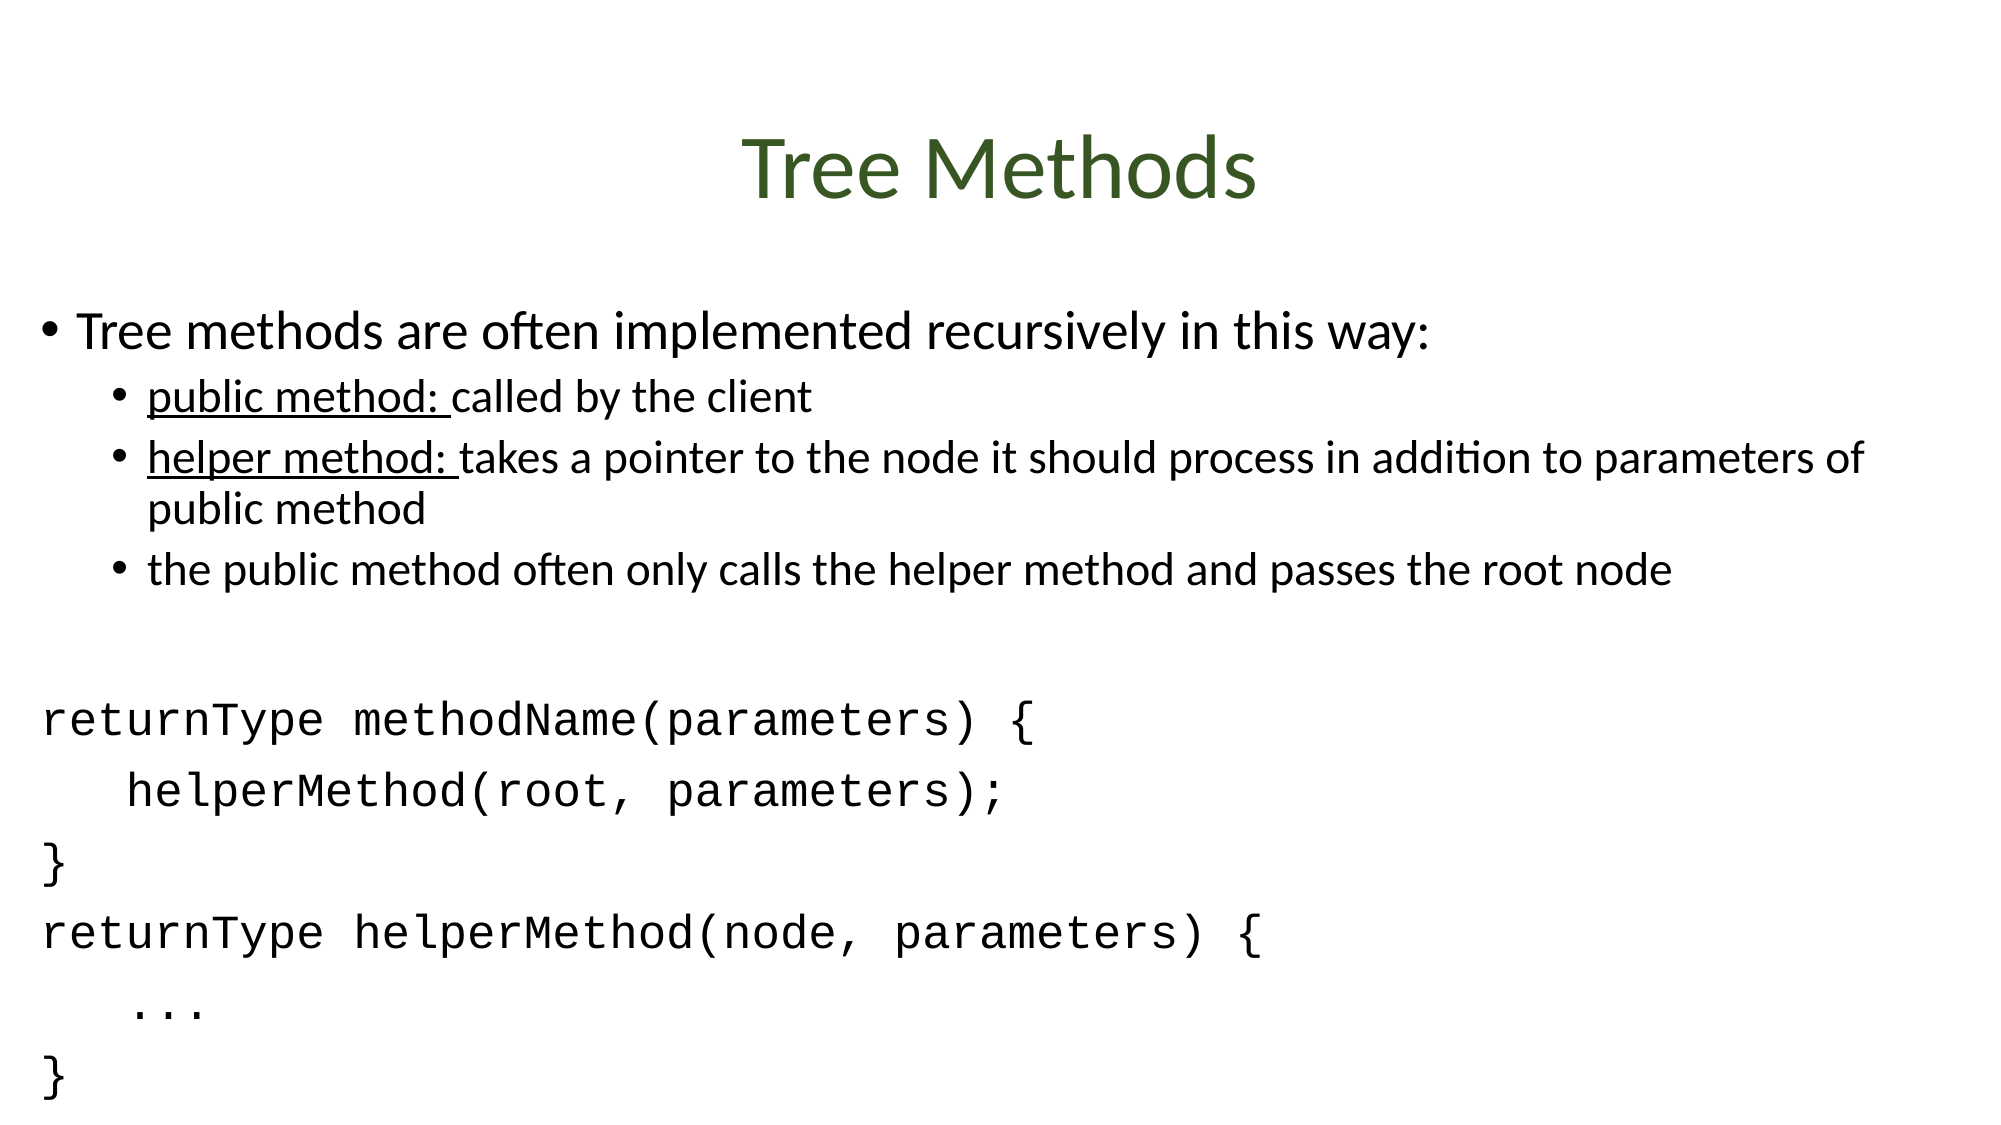

# Tree Methods
Tree methods are often implemented recursively in this way:
public method: called by the client
helper method: takes a pointer to the node it should process in addition to parameters of public method
the public method often only calls the helper method and passes the root node

returnType methodName(parameters) {
   helperMethod(root, parameters);
}
returnType helperMethod(node, parameters) {
   ...
}